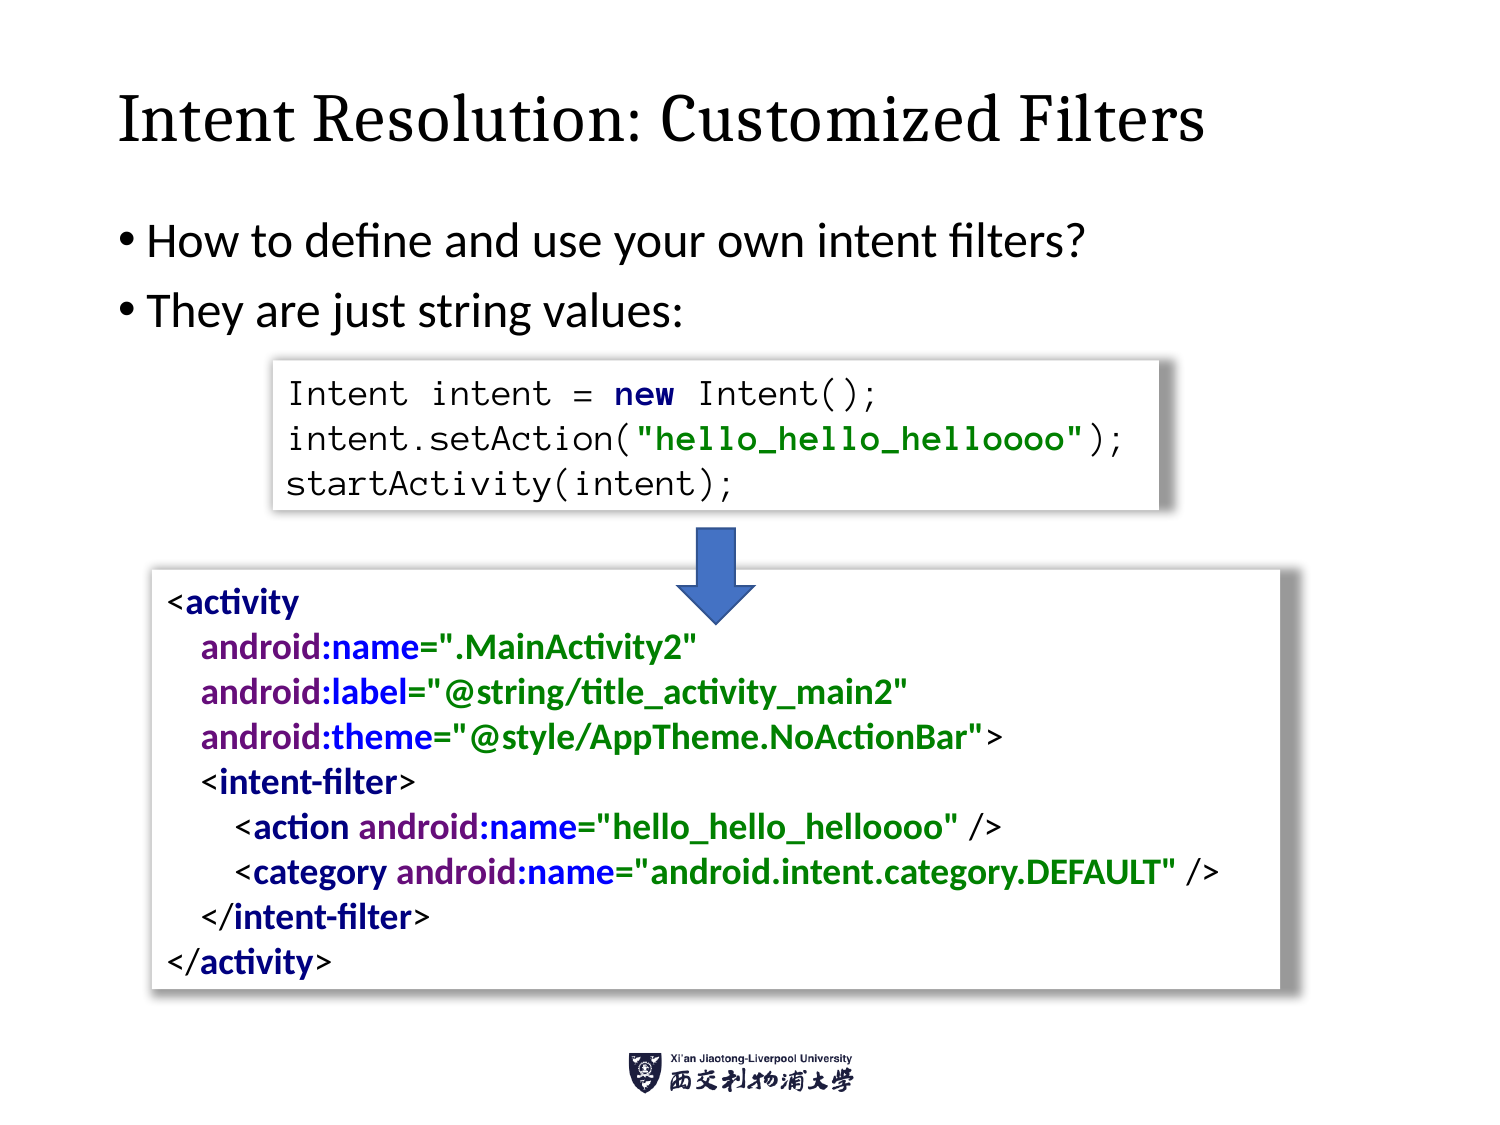

# Intent Resolution: Customized Filters
How to define and use your own intent filters?
They are just string values:
Intent intent = new Intent();
intent.setAction("hello_hello_helloooo");
startActivity(intent);

<activity
    android:name=".MainActivity2"
    android:label="@string/title_activity_main2"
    android:theme="@style/AppTheme.NoActionBar">
    <intent-filter>
        <action android:name="hello_hello_helloooo" />
        <category android:name="android.intent.category.DEFAULT" />
    </intent-filter>
</activity>